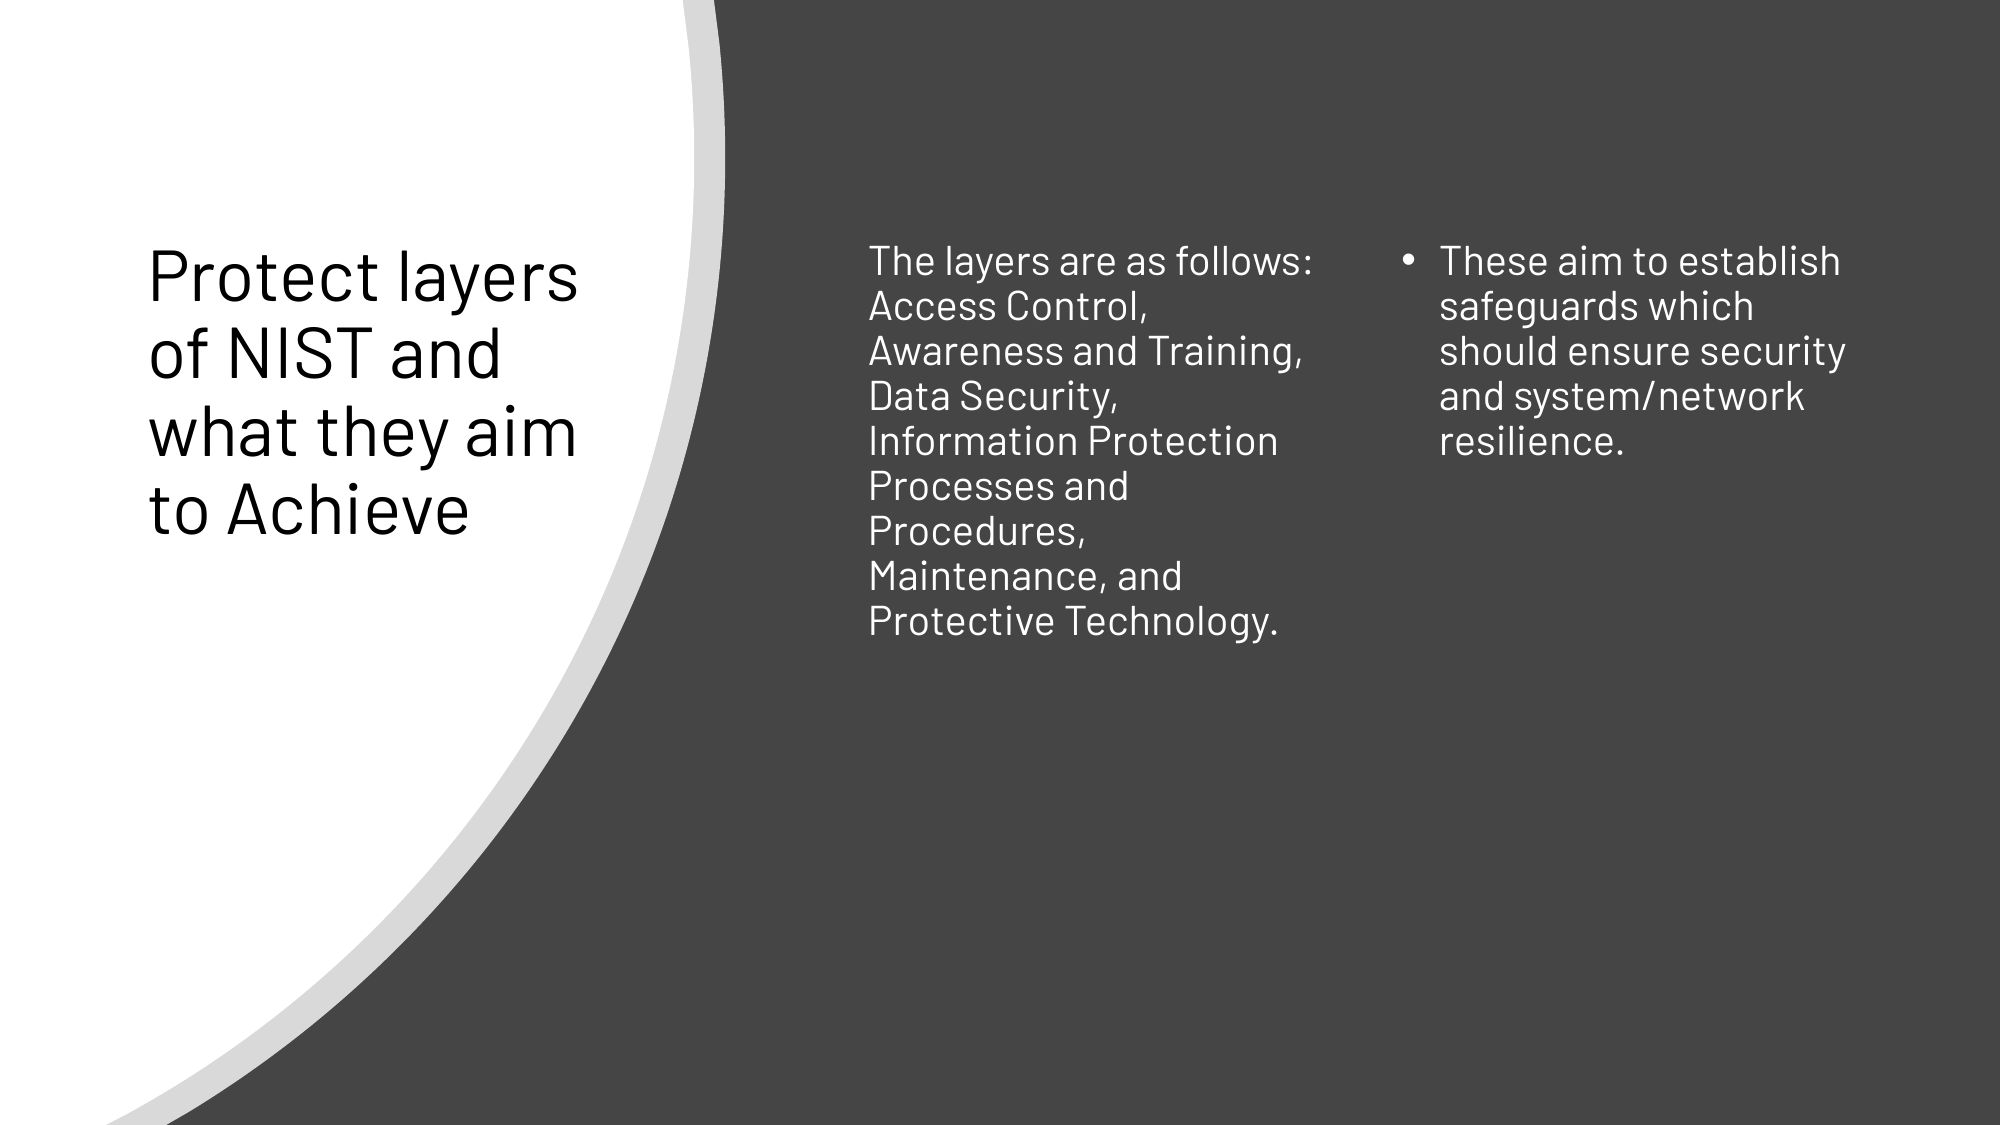

# Protect layers of NIST and what they aim to Achieve
The layers are as follows: Access Control, Awareness and Training, Data Security, Information Protection Processes and Procedures, Maintenance, and Protective Technology.
These aim to establish safeguards which should ensure security and system/network resilience.